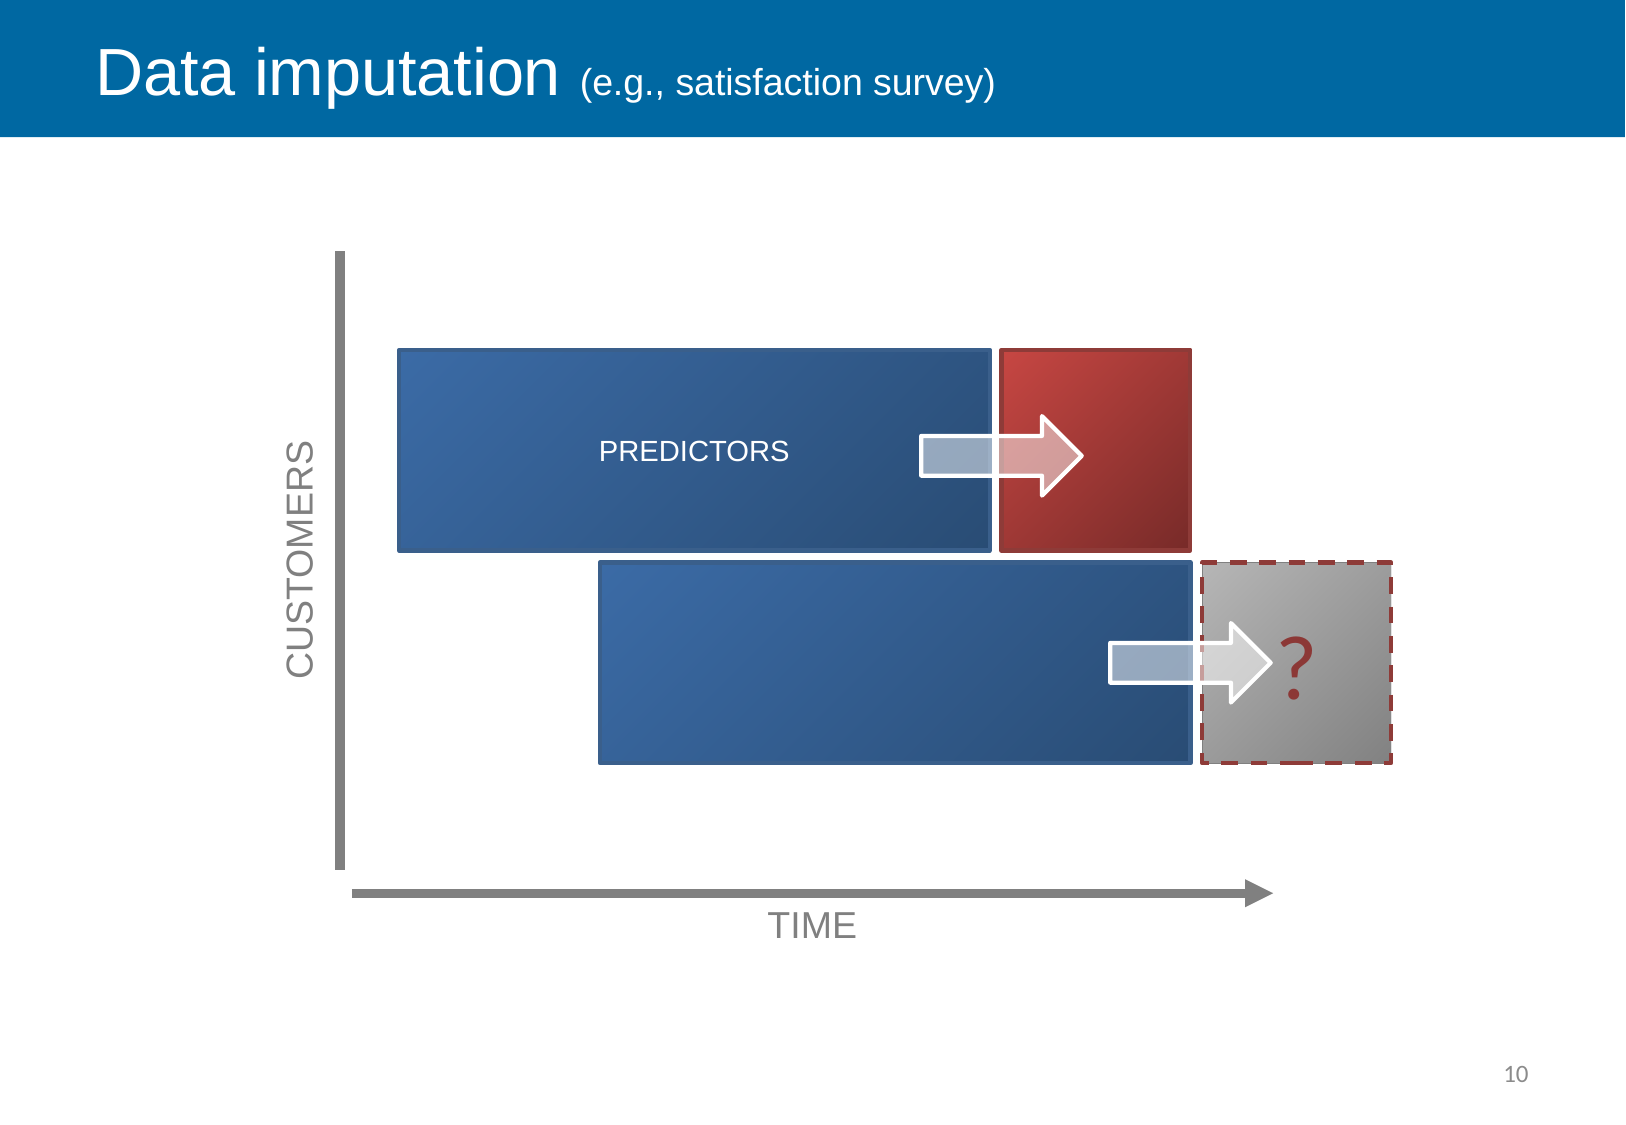

# Data imputation (e.g., satisfaction survey)
PREDICTORS

CUSTOMERS

?

TIME
10